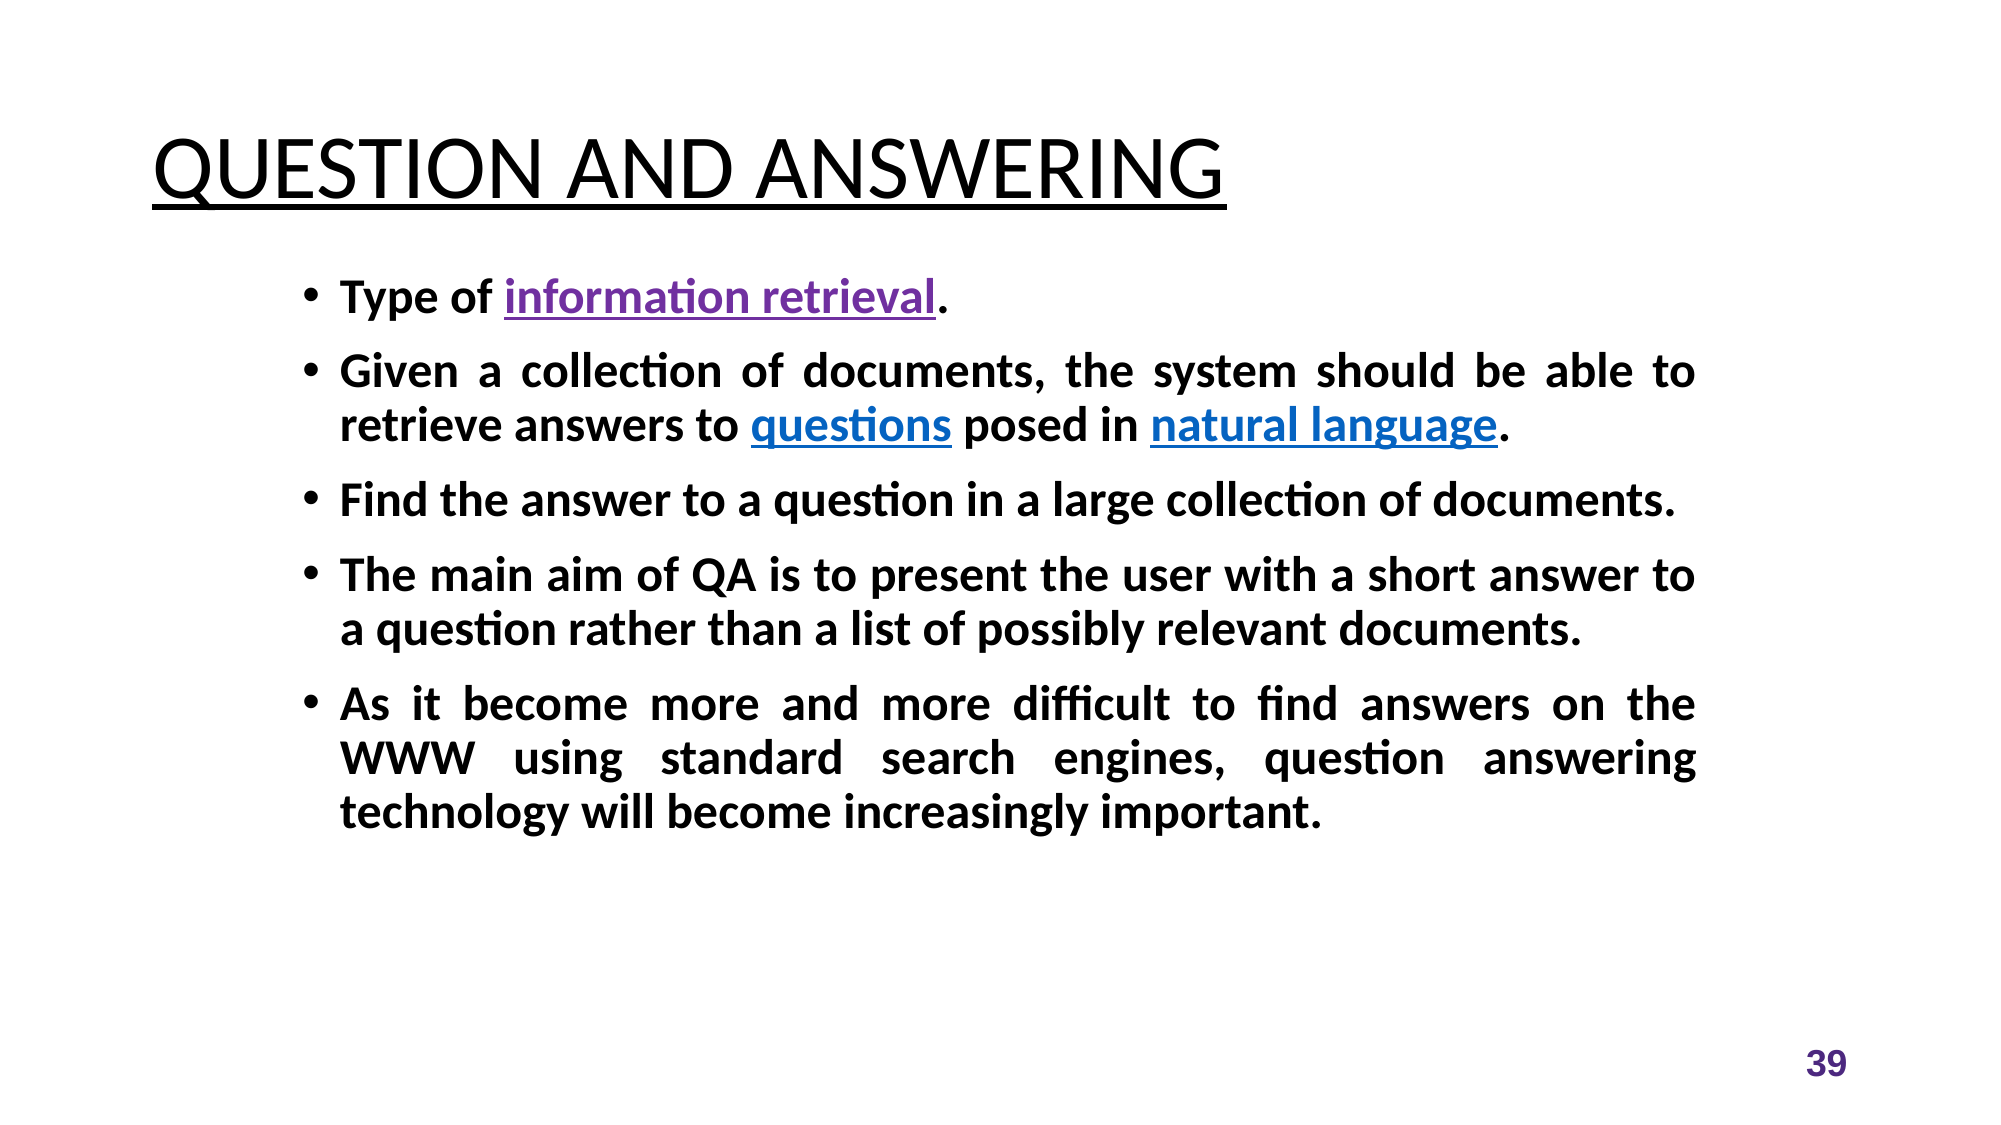

# QUESTION AND ANSWERING
Type of information retrieval.
Given a collection of documents, the system should be able to retrieve answers to questions posed in natural language.
Find the answer to a question in a large collection of documents.
The main aim of QA is to present the user with a short answer to a question rather than a list of possibly relevant documents.
As it become more and more difficult to find answers on the WWW using standard search engines, question answering technology will become increasingly important.